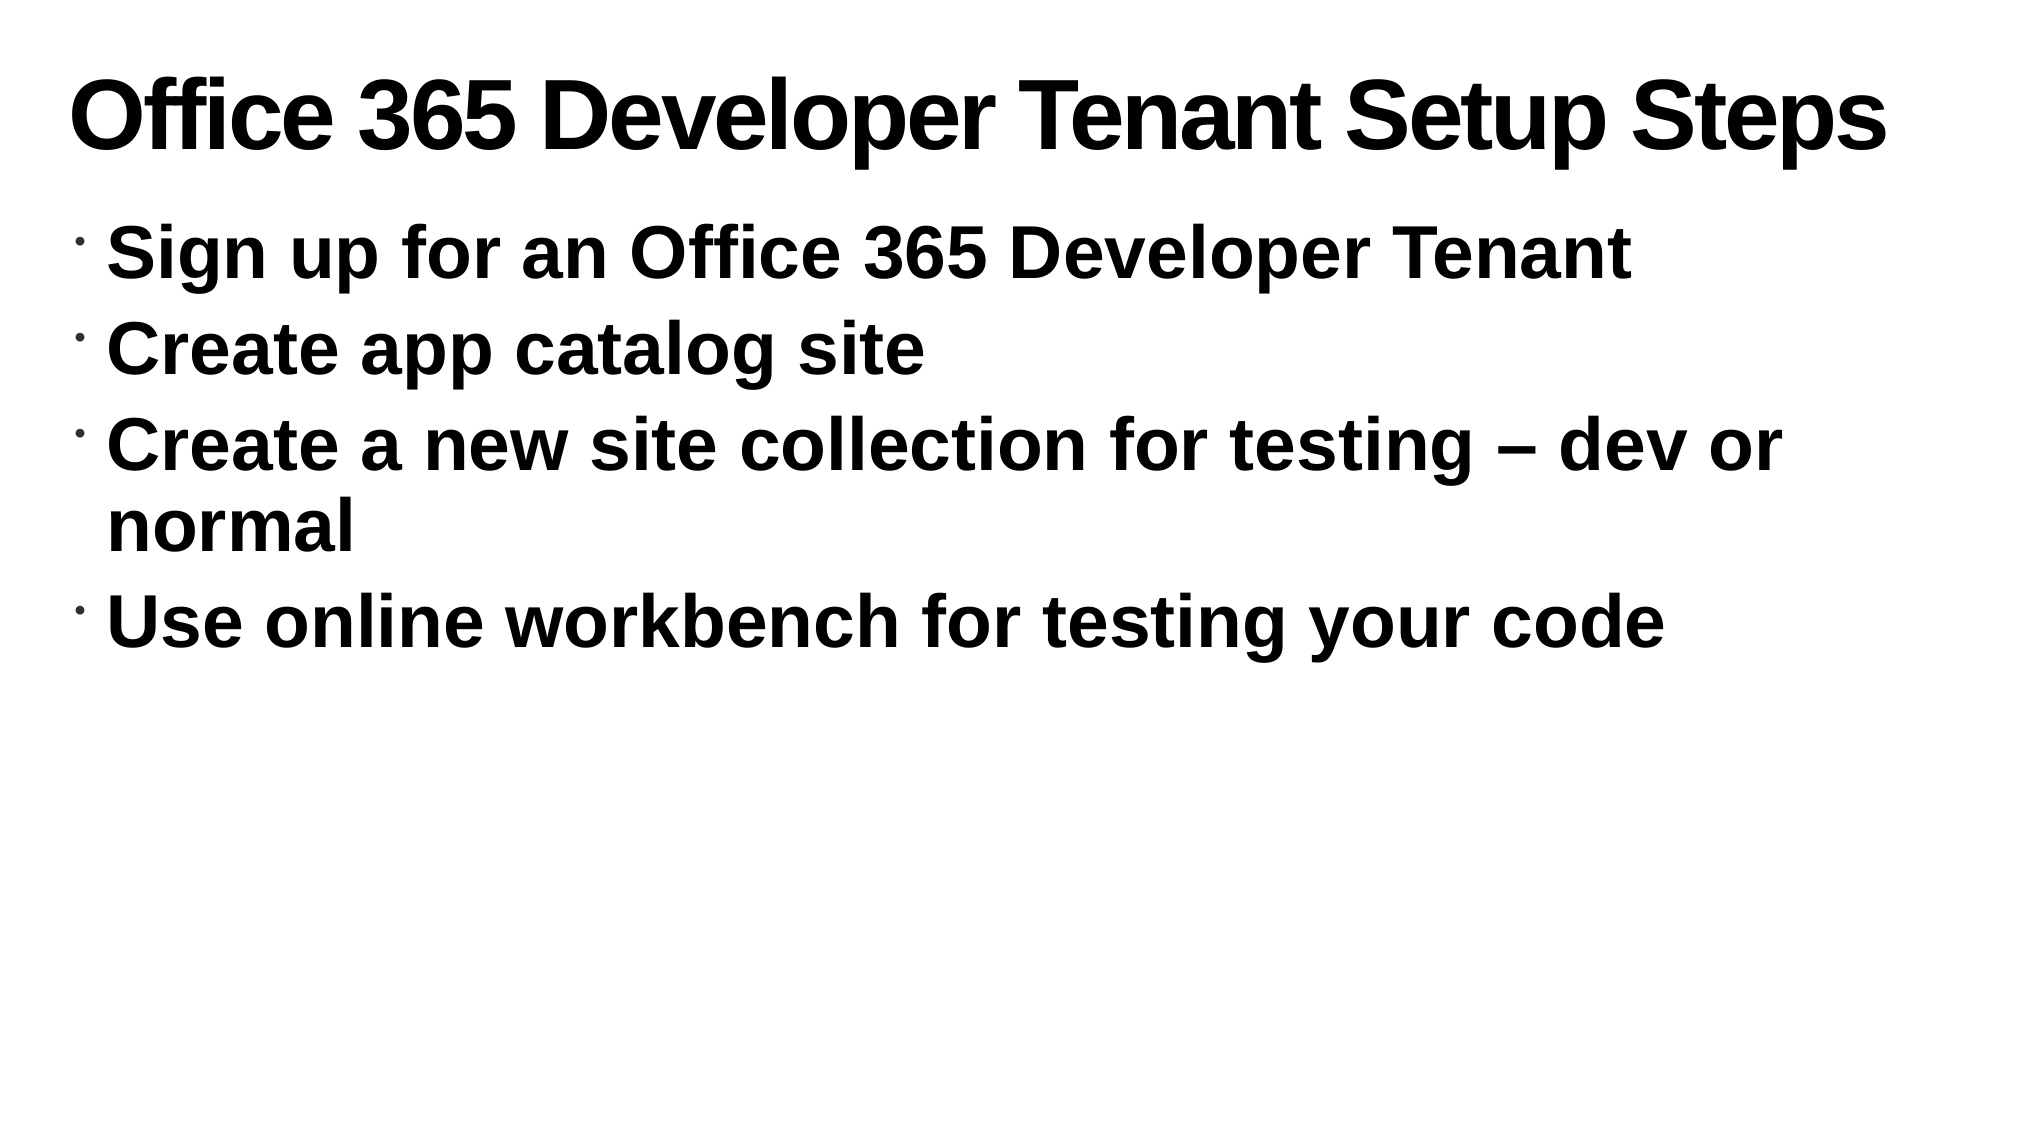

# Office 365 Developer Tenant Setup Steps
Sign up for an Office 365 Developer Tenant
Create app catalog site
Create a new site collection for testing – dev or normal
Use online workbench for testing your code